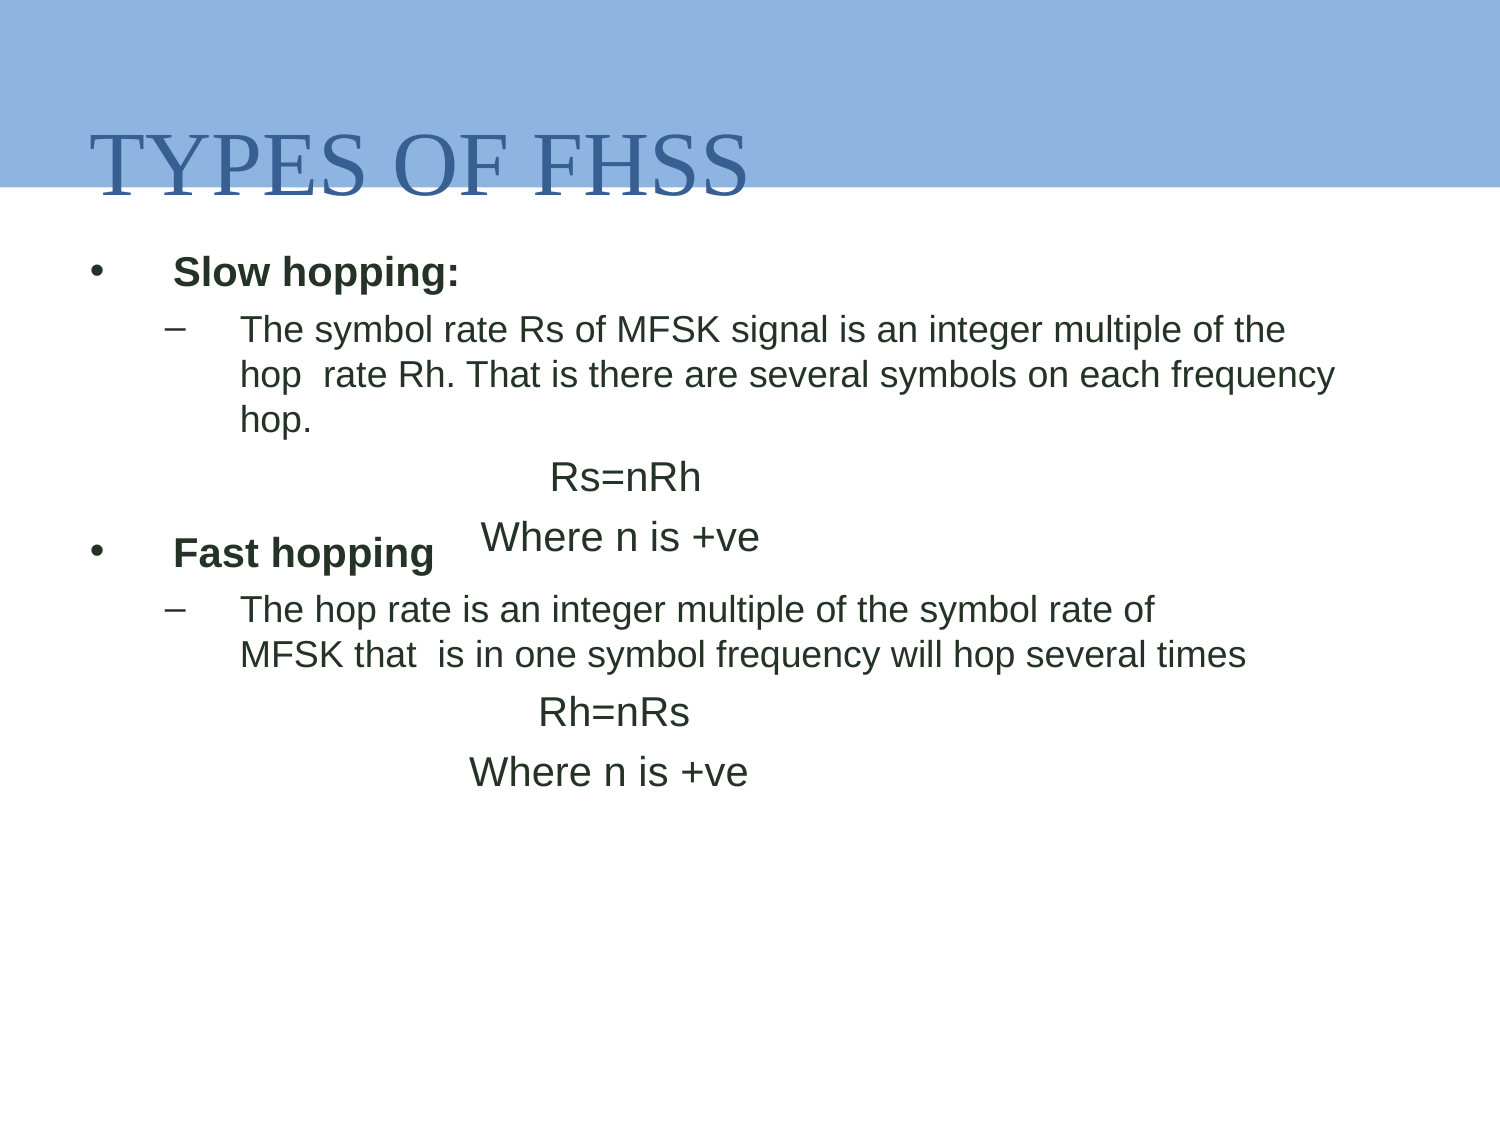

# TYPES OF FHSS
•
Slow hopping:
–
The symbol rate Rs of MFSK signal is an integer multiple of the hop  rate Rh. That is there are several symbols on each frequency hop.
Rs=nRh  Where n is +ve
•
Fast hopping
–
The hop rate is an integer multiple of the symbol rate of	MFSK that  is in one symbol frequency will hop several times
Rh=nRs  Where n is +ve